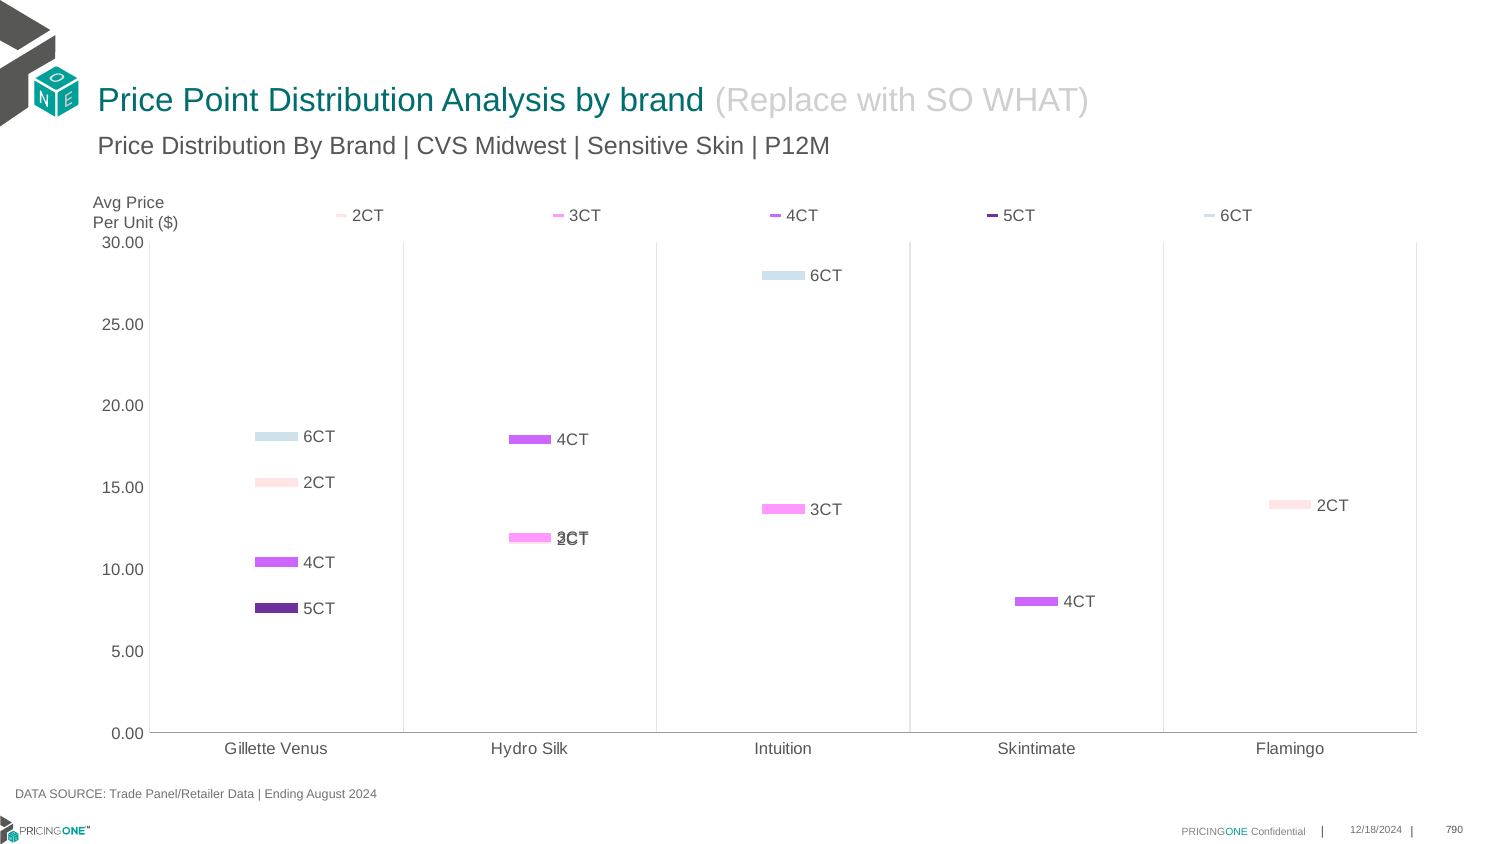

# Price Point Distribution Analysis by brand (Replace with SO WHAT)
Price Distribution By Brand | CVS Midwest | Sensitive Skin | P12M

### Chart

| Category | 2CT | 3CT | 4CT | 5CT | 6CT |
|---|---|---|---|---|---|
| Gillette Venus | 15.290550070521862 | None | 10.43703758145916 | 7.621355662856794 | 18.114059590316575 |
| Hydro Silk | 11.8268719118206 | 11.927593220338983 | 17.92528735632184 | None | None |
| Intuition | None | 13.679089026915113 | None | None | 27.94234294284286 |
| Skintimate | None | None | 8.015971552555449 | None | None |
| Flamingo | 13.933588761174969 | None | None | None | None |
Avg Price
Per Unit ($)
DATA SOURCE: Trade Panel/Retailer Data | Ending August 2024
12/18/2024
790